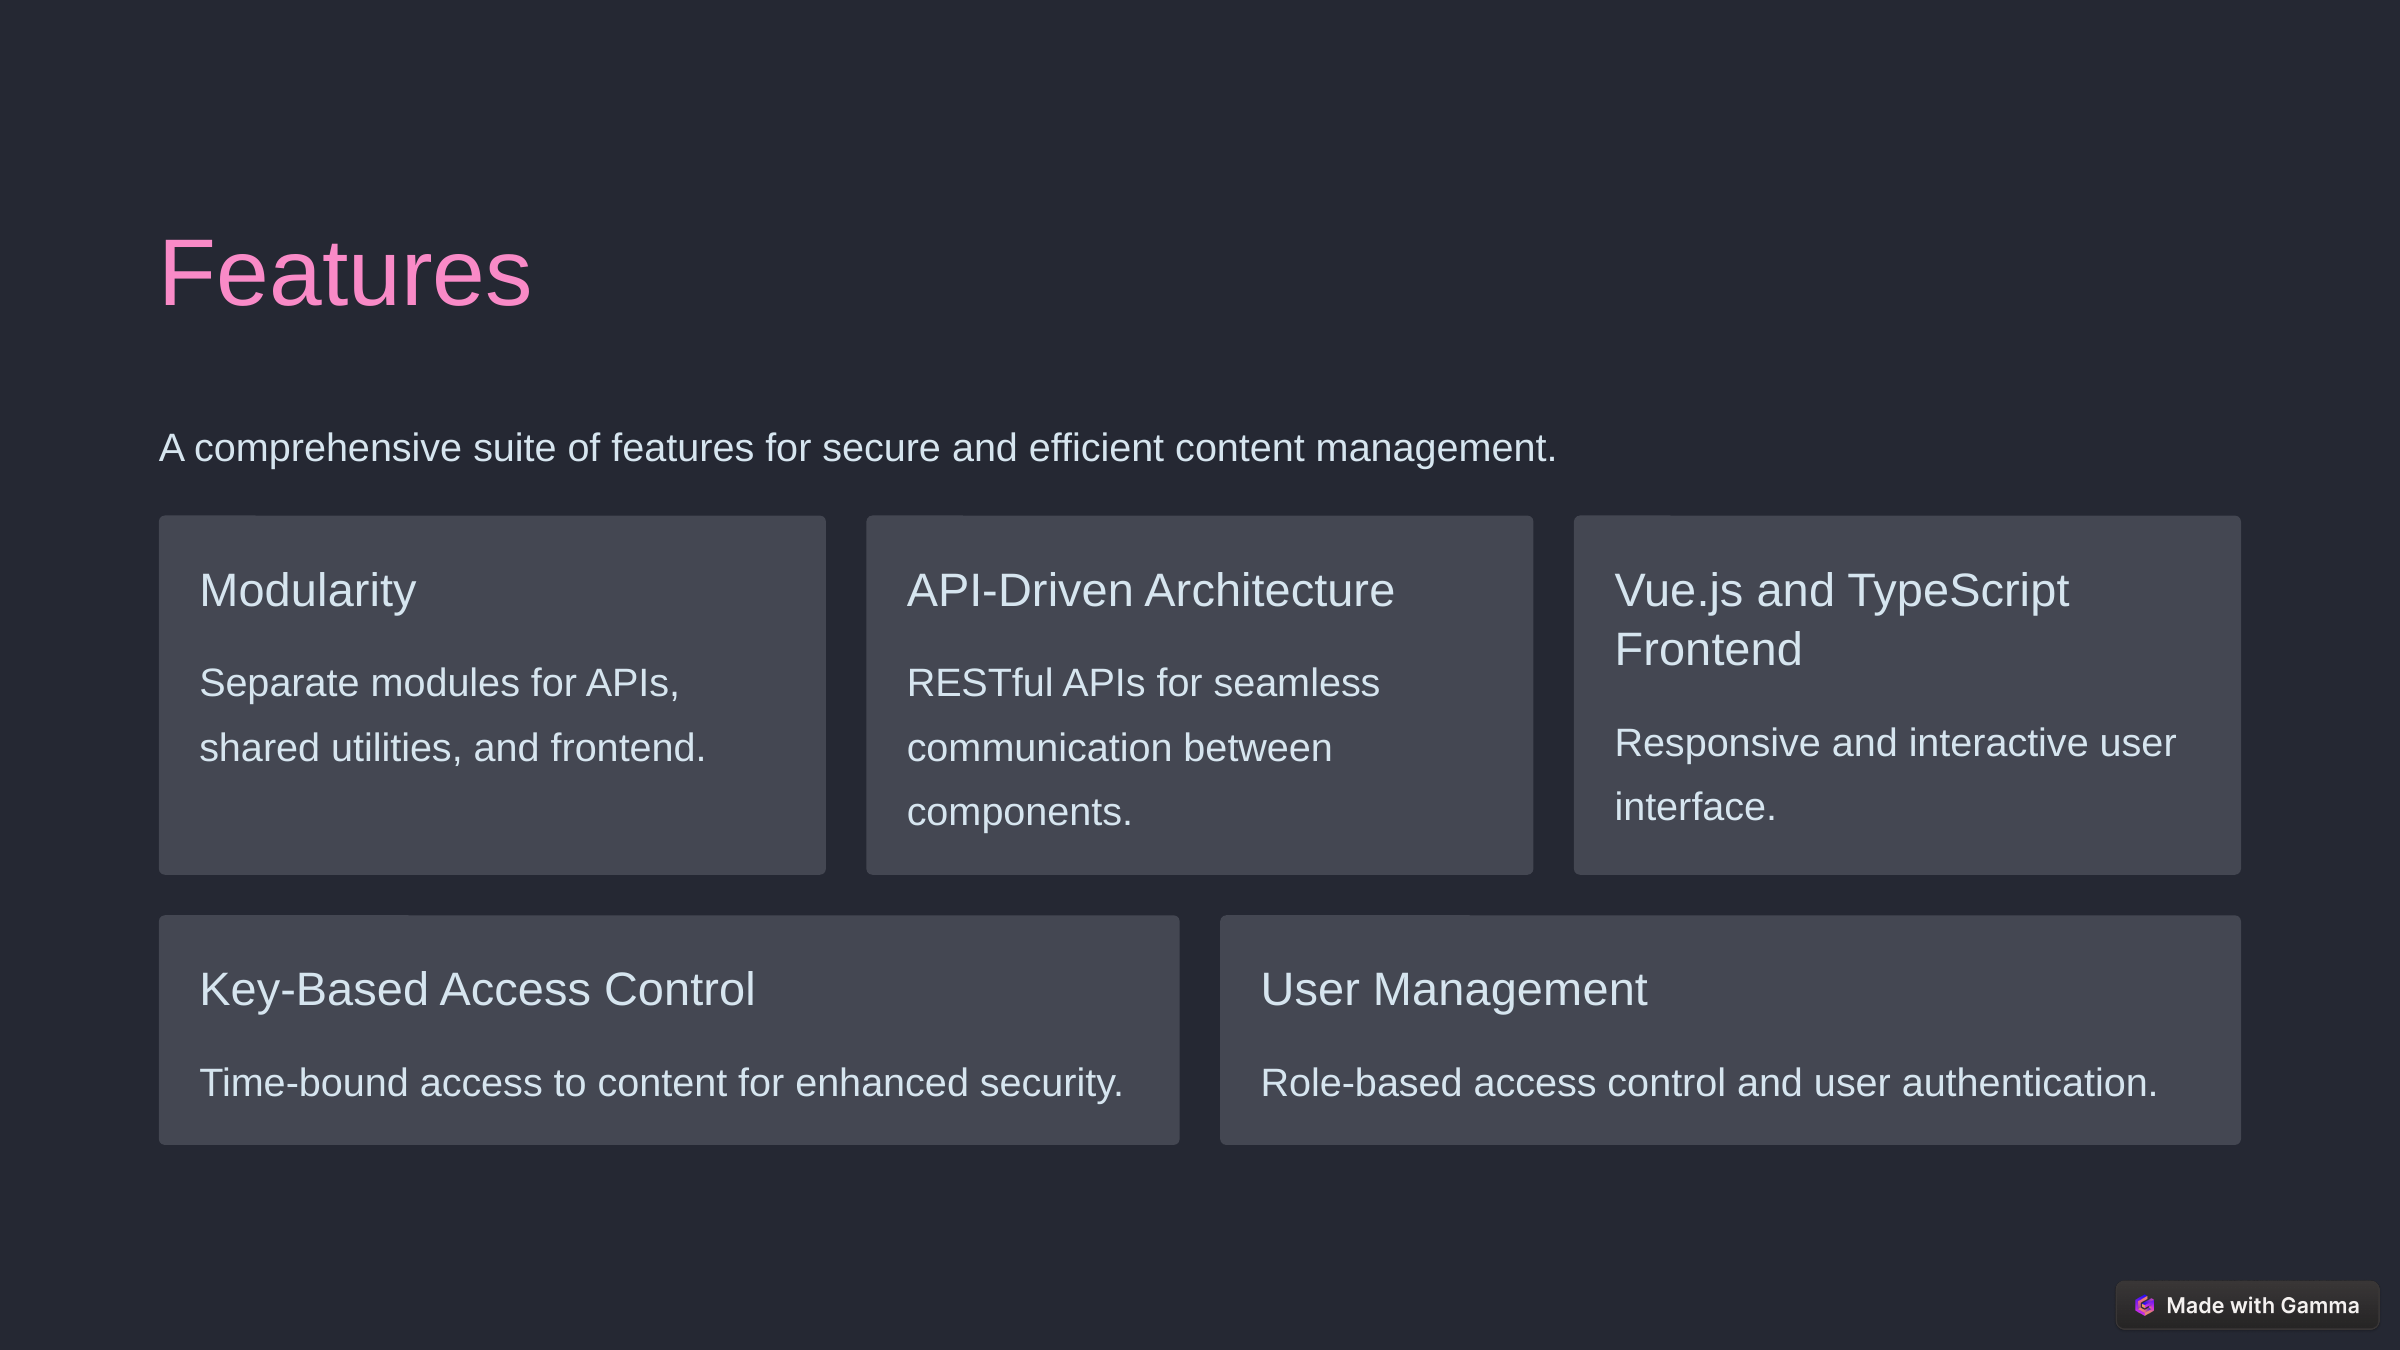

Features
A comprehensive suite of features for secure and efficient content management.

Modularity
API-Driven Architecture
Vue.js and TypeScript Frontend
Separate modules for APIs, shared utilities, and frontend.
RESTful APIs for seamless communication between components.
Responsive and interactive user interface.

Key-Based Access Control
User Management
Time-bound access to content for enhanced security.
Role-based access control and user authentication.